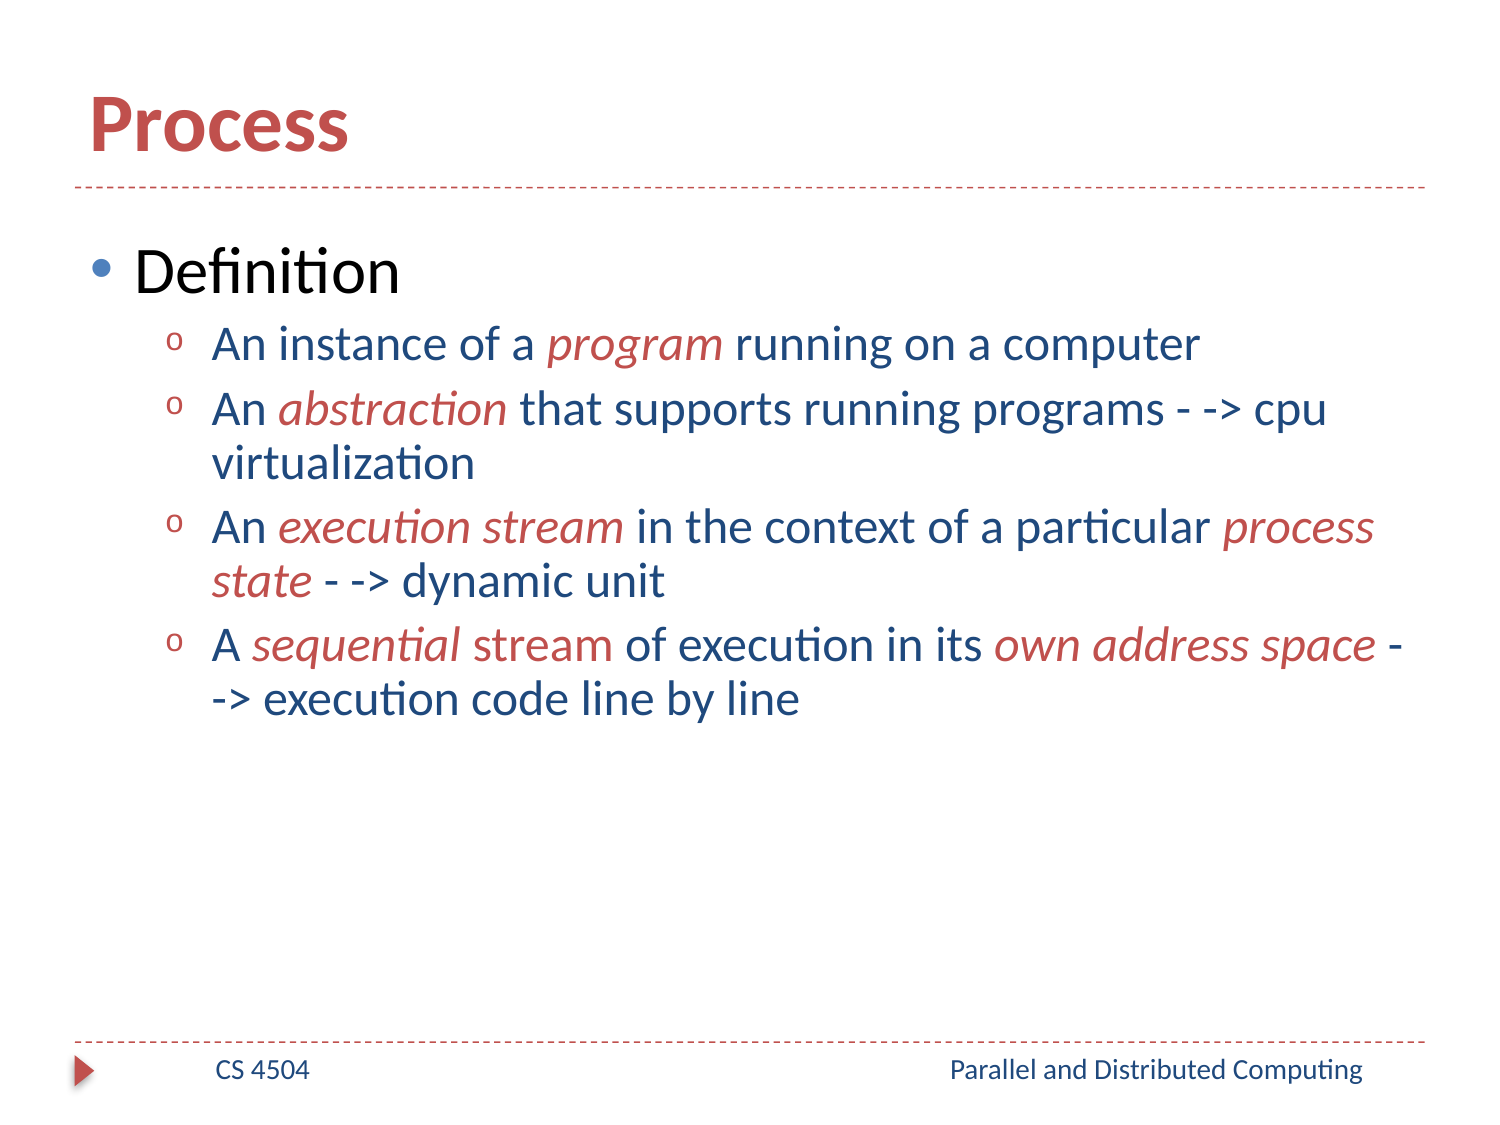

# Process
Definition
An instance of a program running on a computer
An abstraction that supports running programs - -> cpu virtualization
An execution stream in the context of a particular process state - -> dynamic unit
A sequential stream of execution in its own address space - -> execution code line by line
CS 4504
Parallel and Distributed Computing